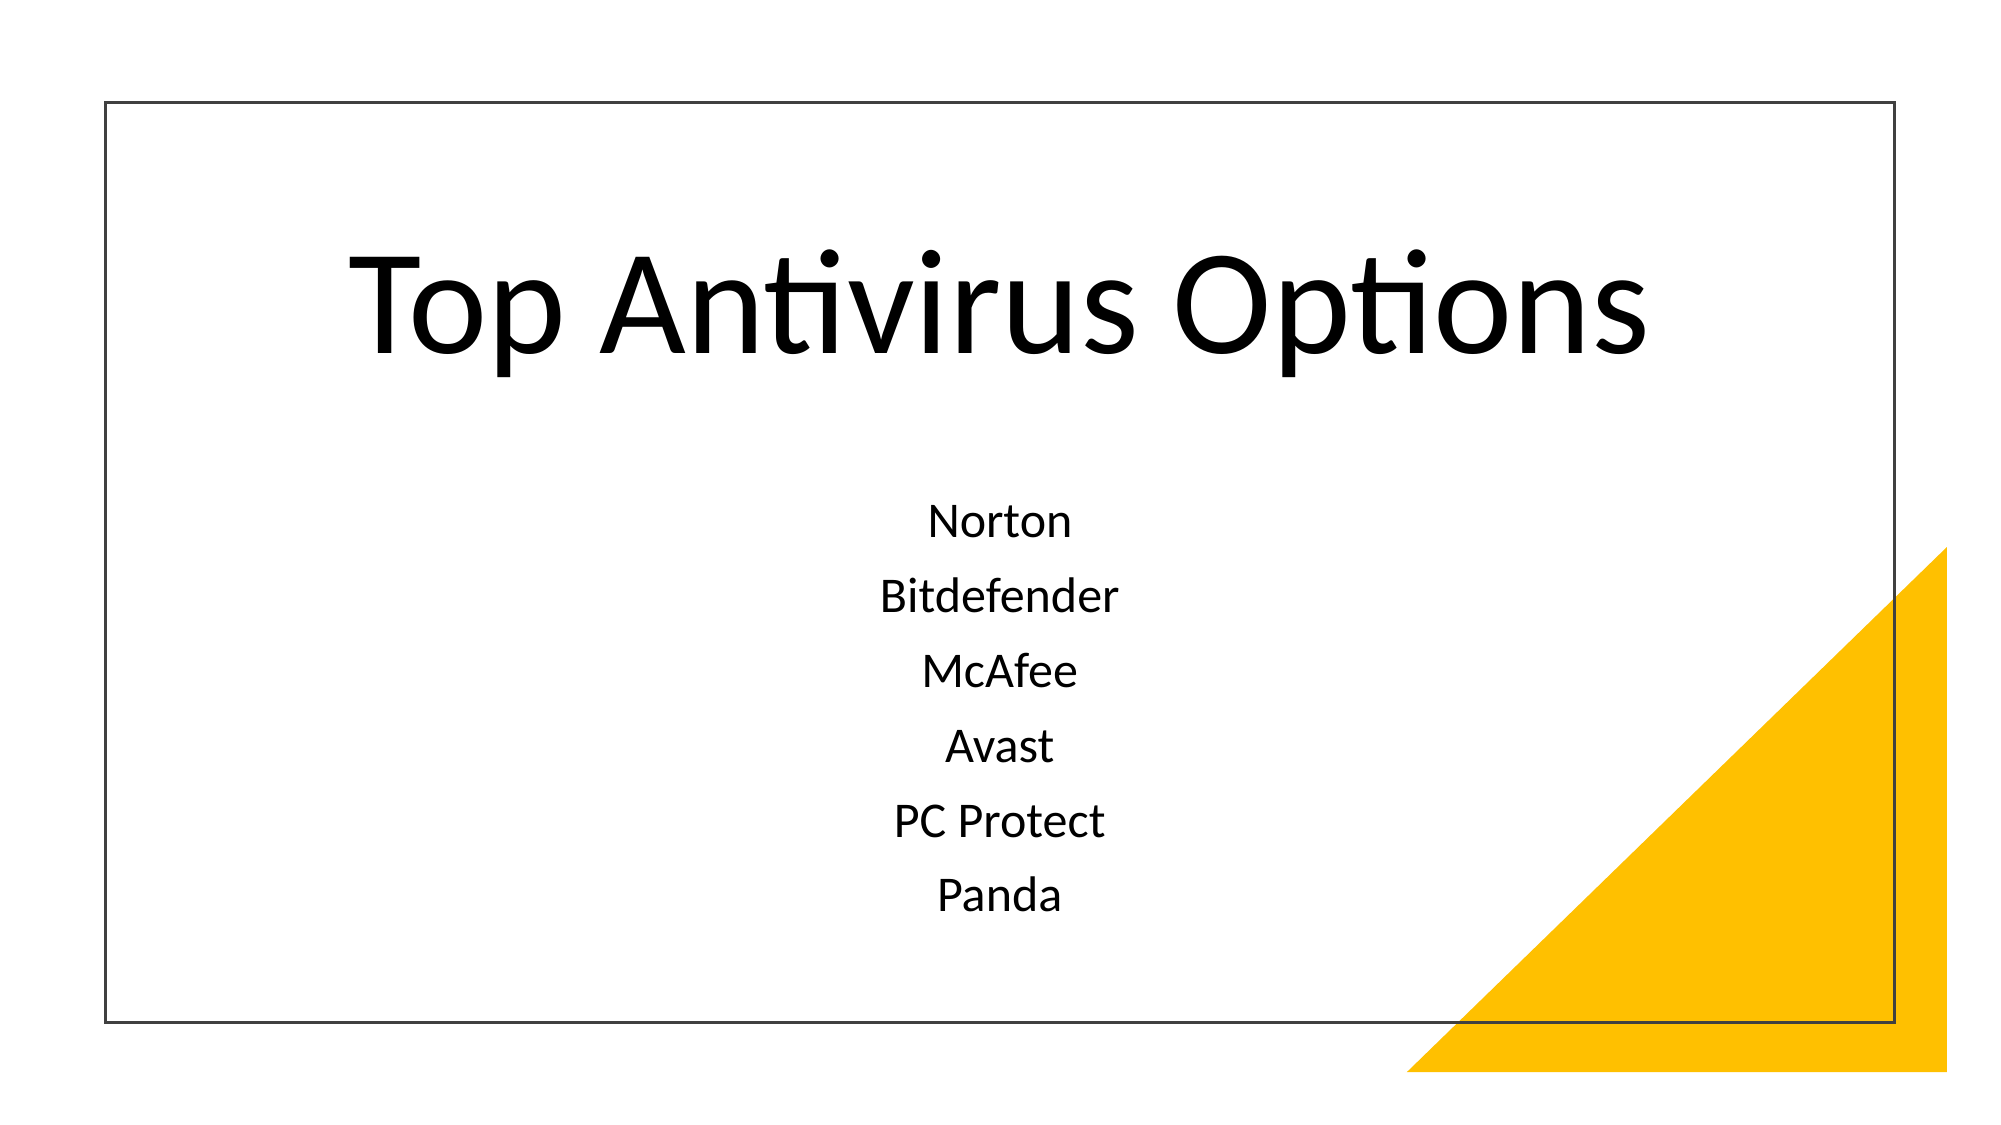

# Top Antivirus Options
Norton
Bitdefender
McAfee
Avast
PC Protect
Panda